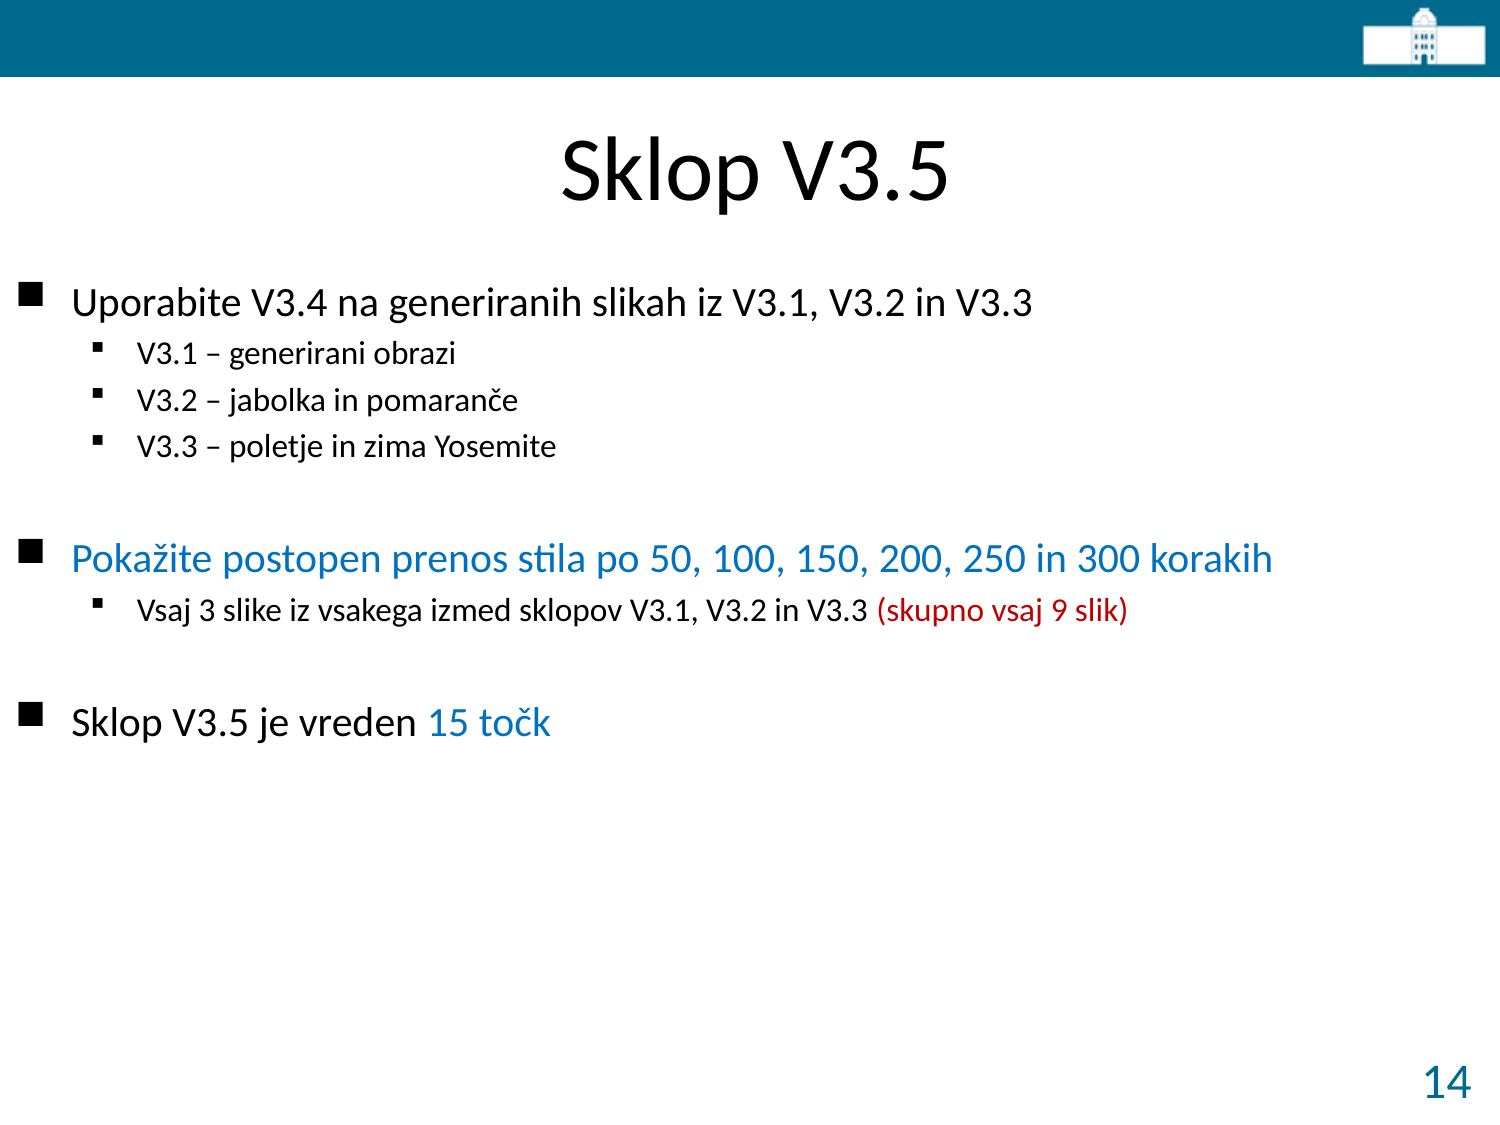

# Sklop V3.5
Uporabite V3.4 na generiranih slikah iz V3.1, V3.2 in V3.3
V3.1 – generirani obrazi
V3.2 – jabolka in pomaranče
V3.3 – poletje in zima Yosemite

Pokažite postopen prenos stila po 50, 100, 150, 200, 250 in 300 korakih
Vsaj 3 slike iz vsakega izmed sklopov V3.1, V3.2 in V3.3 (skupno vsaj 9 slik)

Sklop V3.5 je vreden 15 točk

14